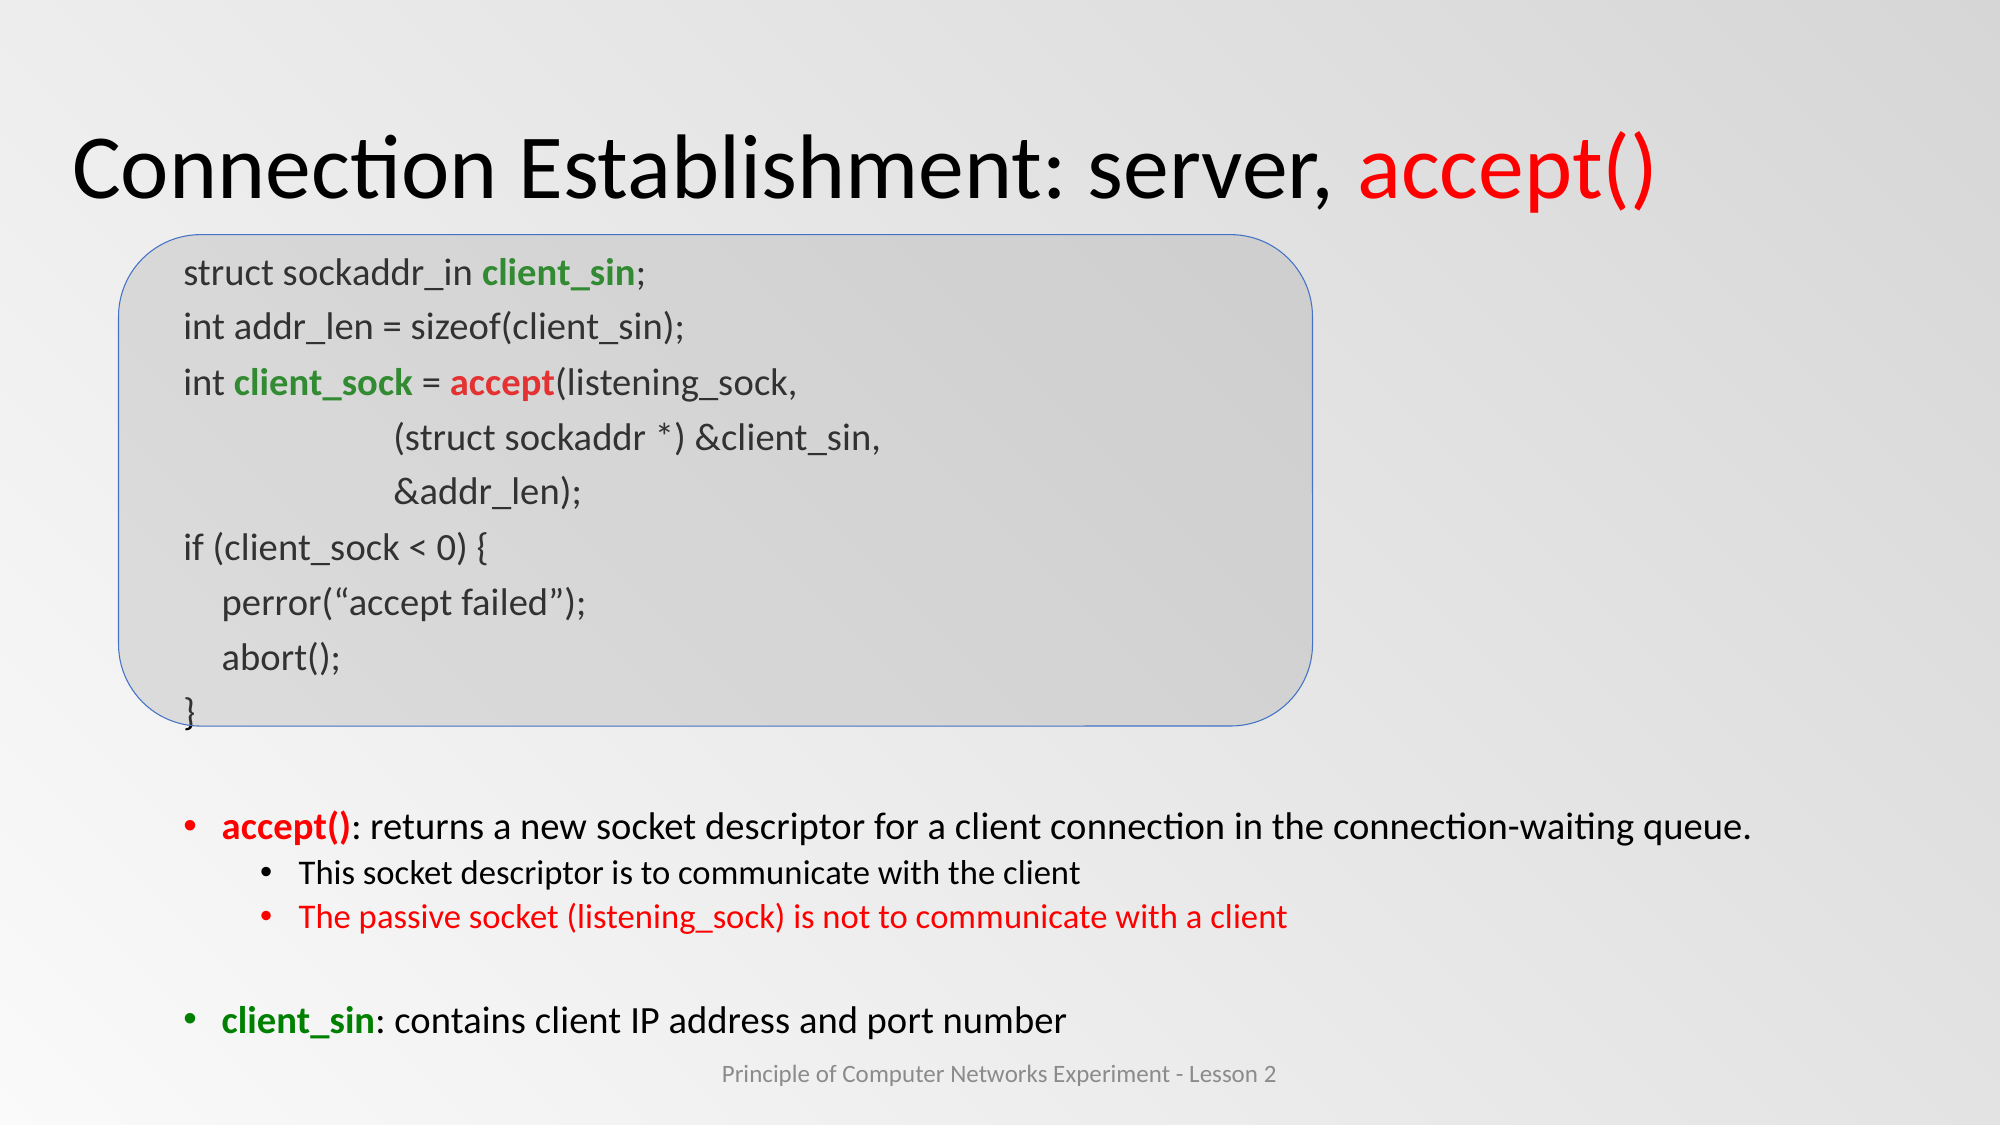

# Connection Establishment: server, accept()

struct sockaddr_in client_sin;
int addr_len = sizeof(client_sin);
int client_sock = accept(listening_sock,
                        (struct sockaddr *) &client_sin,
                        &addr_len);
if (client_sock < 0) {
	perror(“accept failed”);
	abort();
}

accept(): returns a new socket descriptor for a client connection in the connection-waiting queue.
This socket descriptor is to communicate with the client
The passive socket (listening_sock) is not to communicate with a client

client_sin: contains client IP address and port number

Principle of Computer Networks Experiment - Lesson 2
66